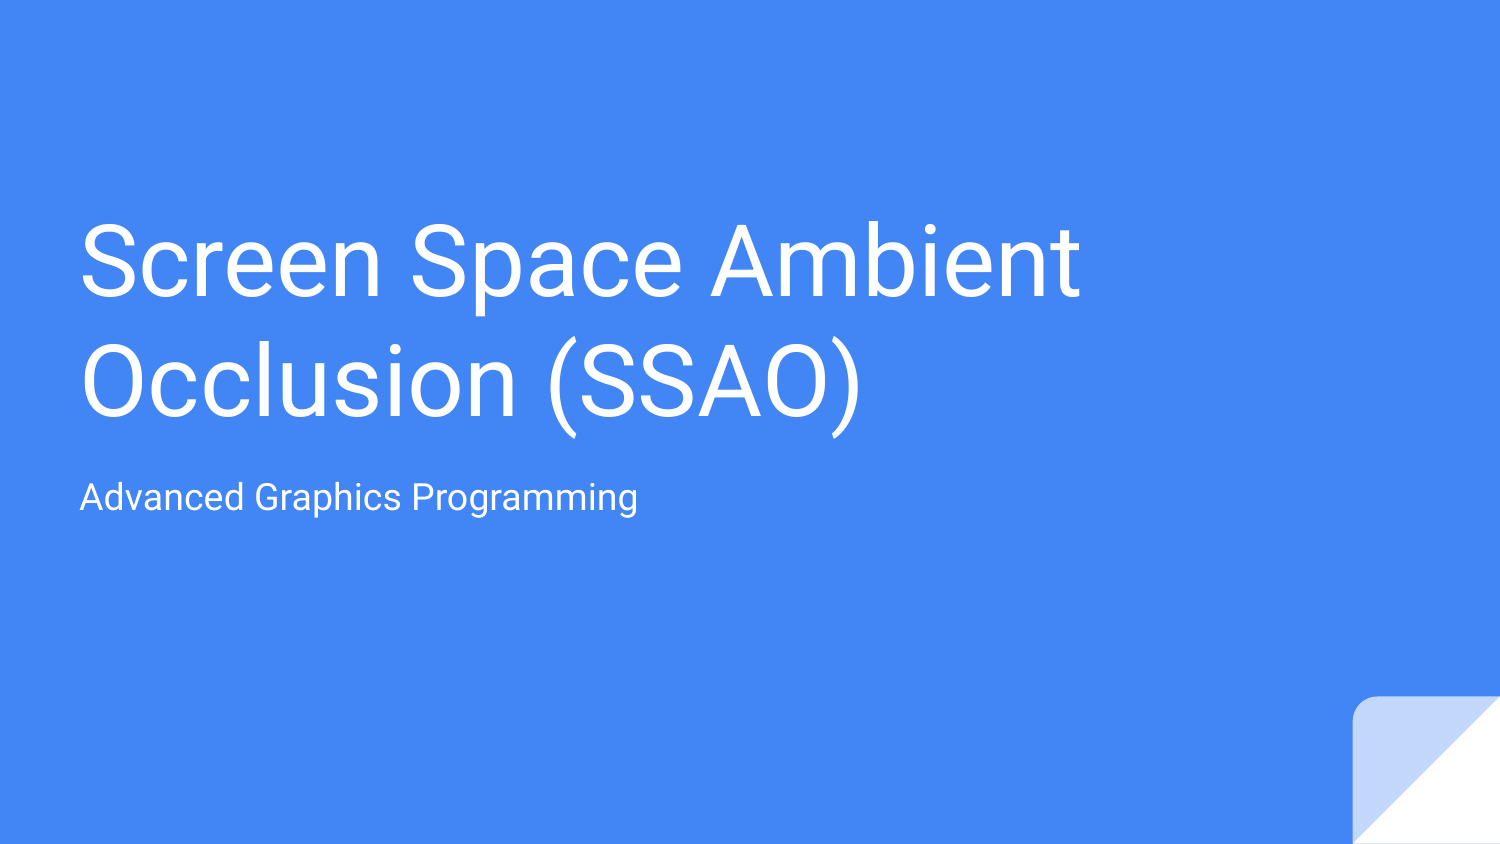

# Screen Space Ambient Occlusion (SSAO)
Advanced Graphics Programming